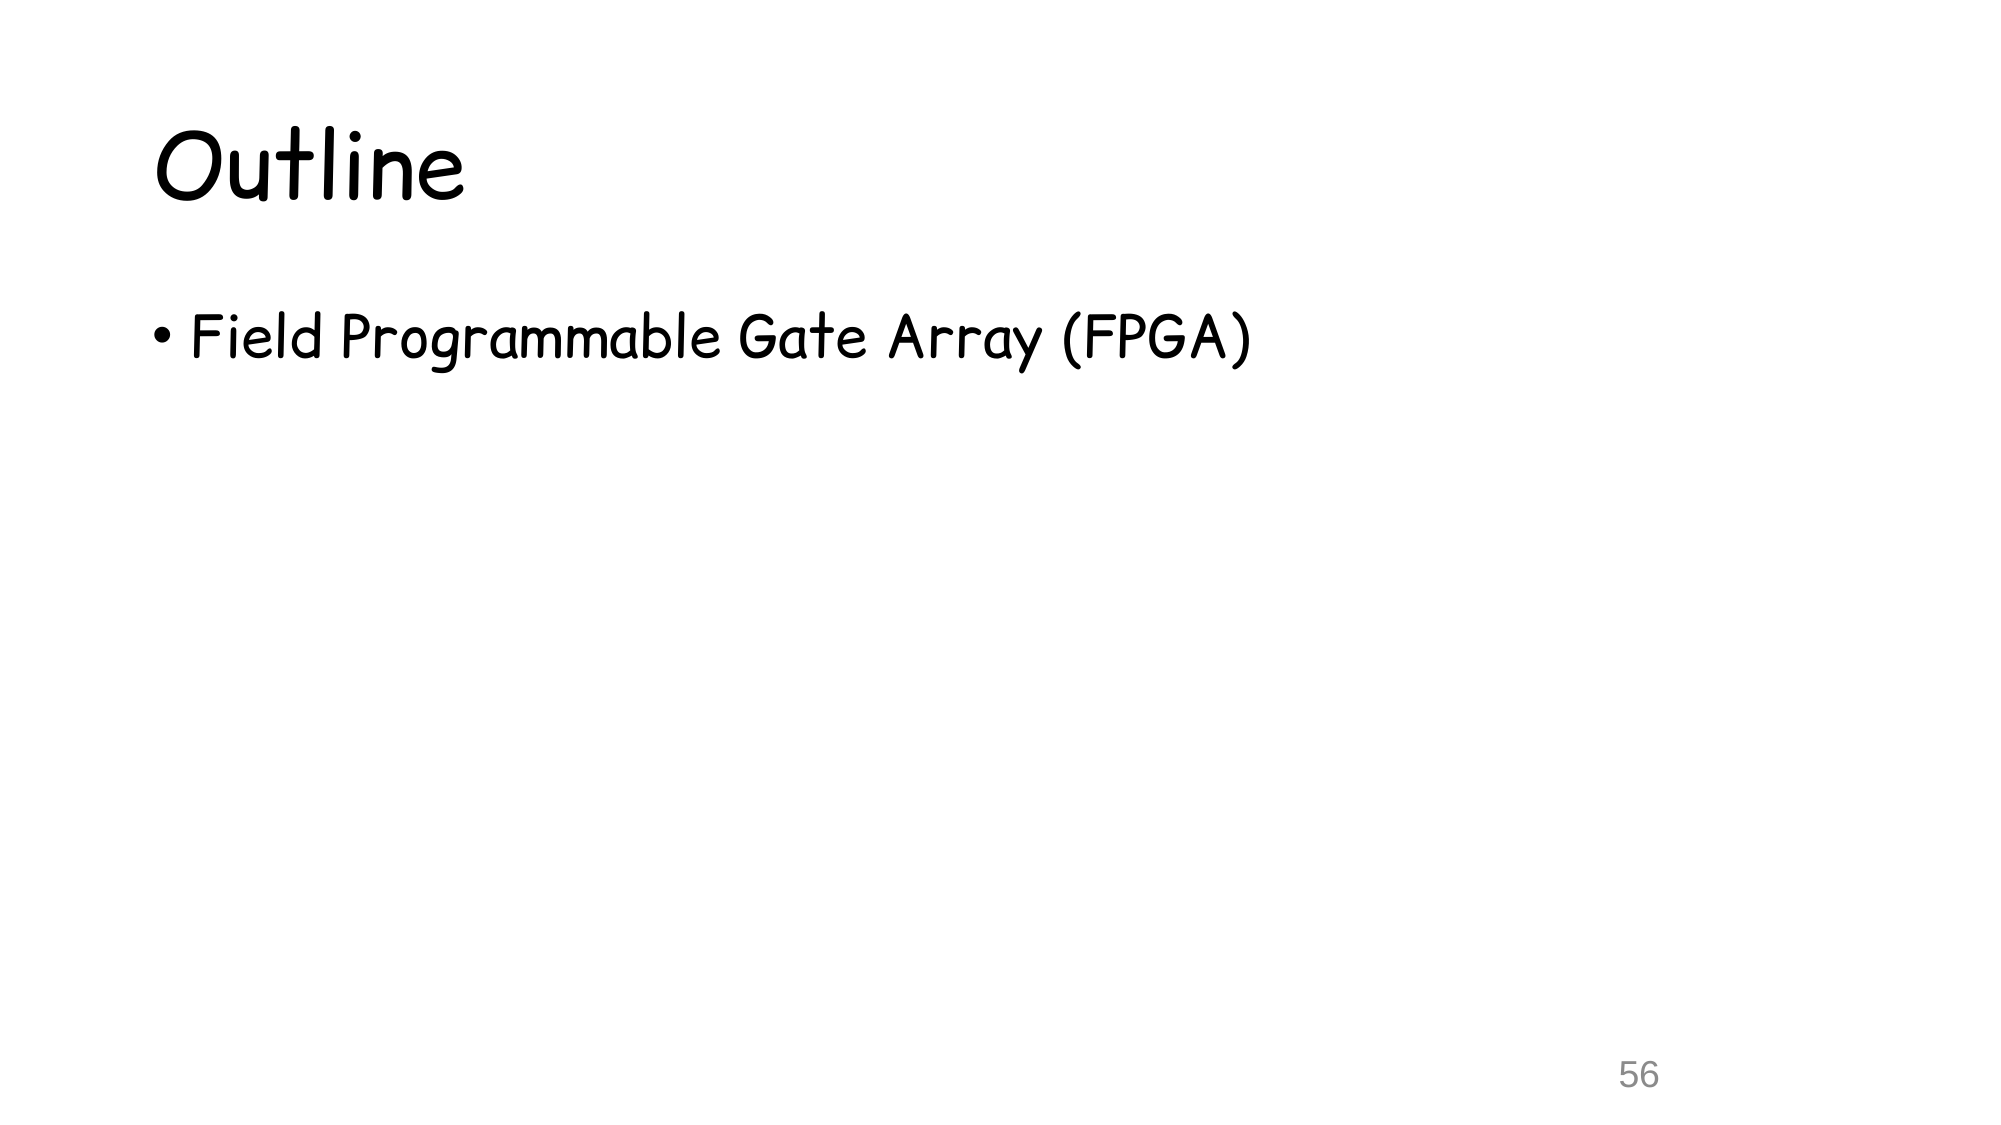

# Outline
Field Programmable Gate Array (FPGA)
56